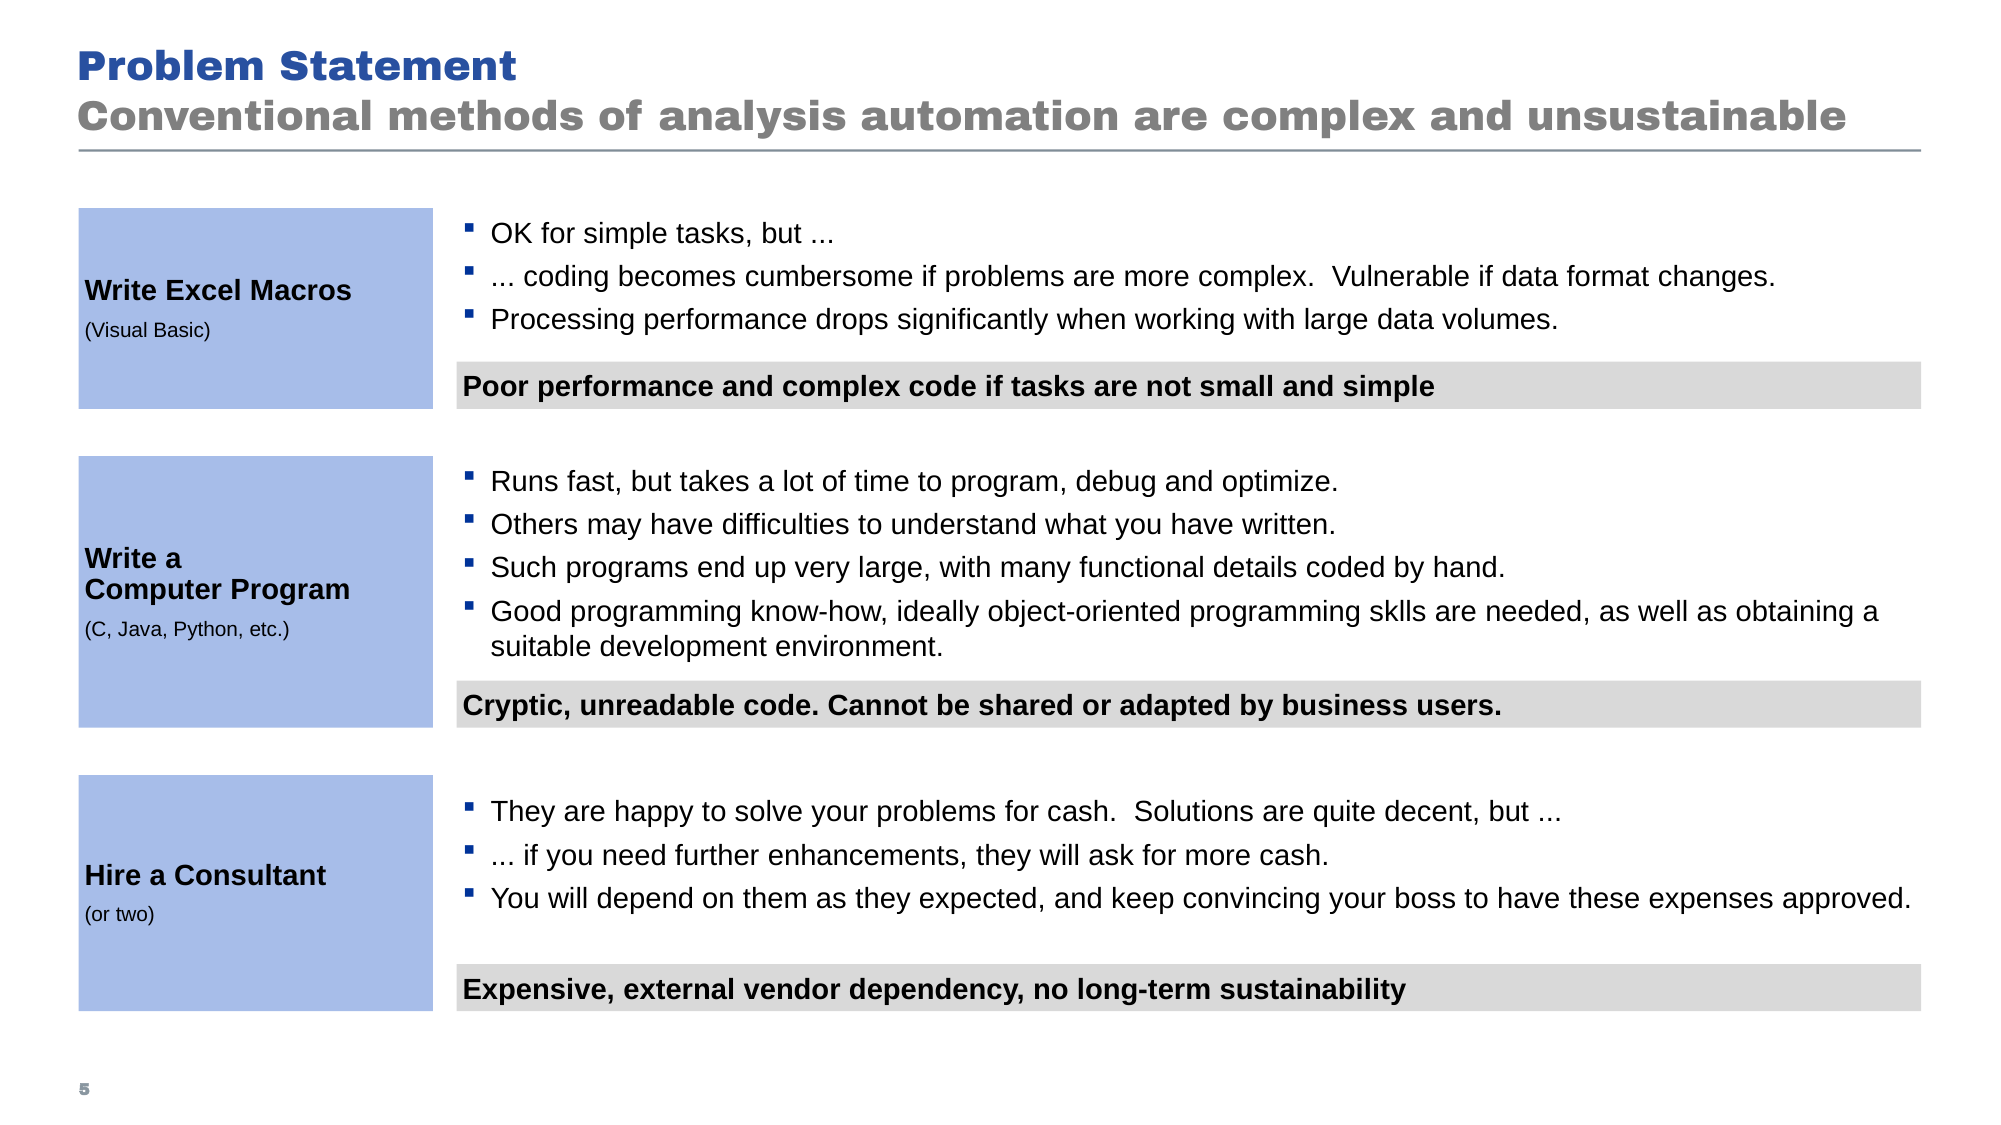

# Problem Statement Conventional methods of analysis automation are complex and unsustainable
Write Excel Macros
(Visual Basic)
OK for simple tasks, but ...
... coding becomes cumbersome if problems are more complex.  Vulnerable if data format changes.
Processing performance drops significantly when working with large data volumes.
Poor performance and complex code if tasks are not small and simple
Write a
Computer Program
(C, Java, Python, etc.)
Runs fast, but takes a lot of time to program, debug and optimize.
Others may have difficulties to understand what you have written.
Such programs end up very large, with many functional details coded by hand.
Good programming know-how, ideally object-oriented programming sklls are needed, as well as obtaining a suitable development environment.
Cryptic, unreadable code. Cannot be shared or adapted by business users.
Hire a Consultant
(or two)
They are happy to solve your problems for cash.  Solutions are quite decent, but ...
... if you need further enhancements, they will ask for more cash.
You will depend on them as they expected, and keep convincing your boss to have these expenses approved.
Expensive, external vendor dependency, no long-term sustainability